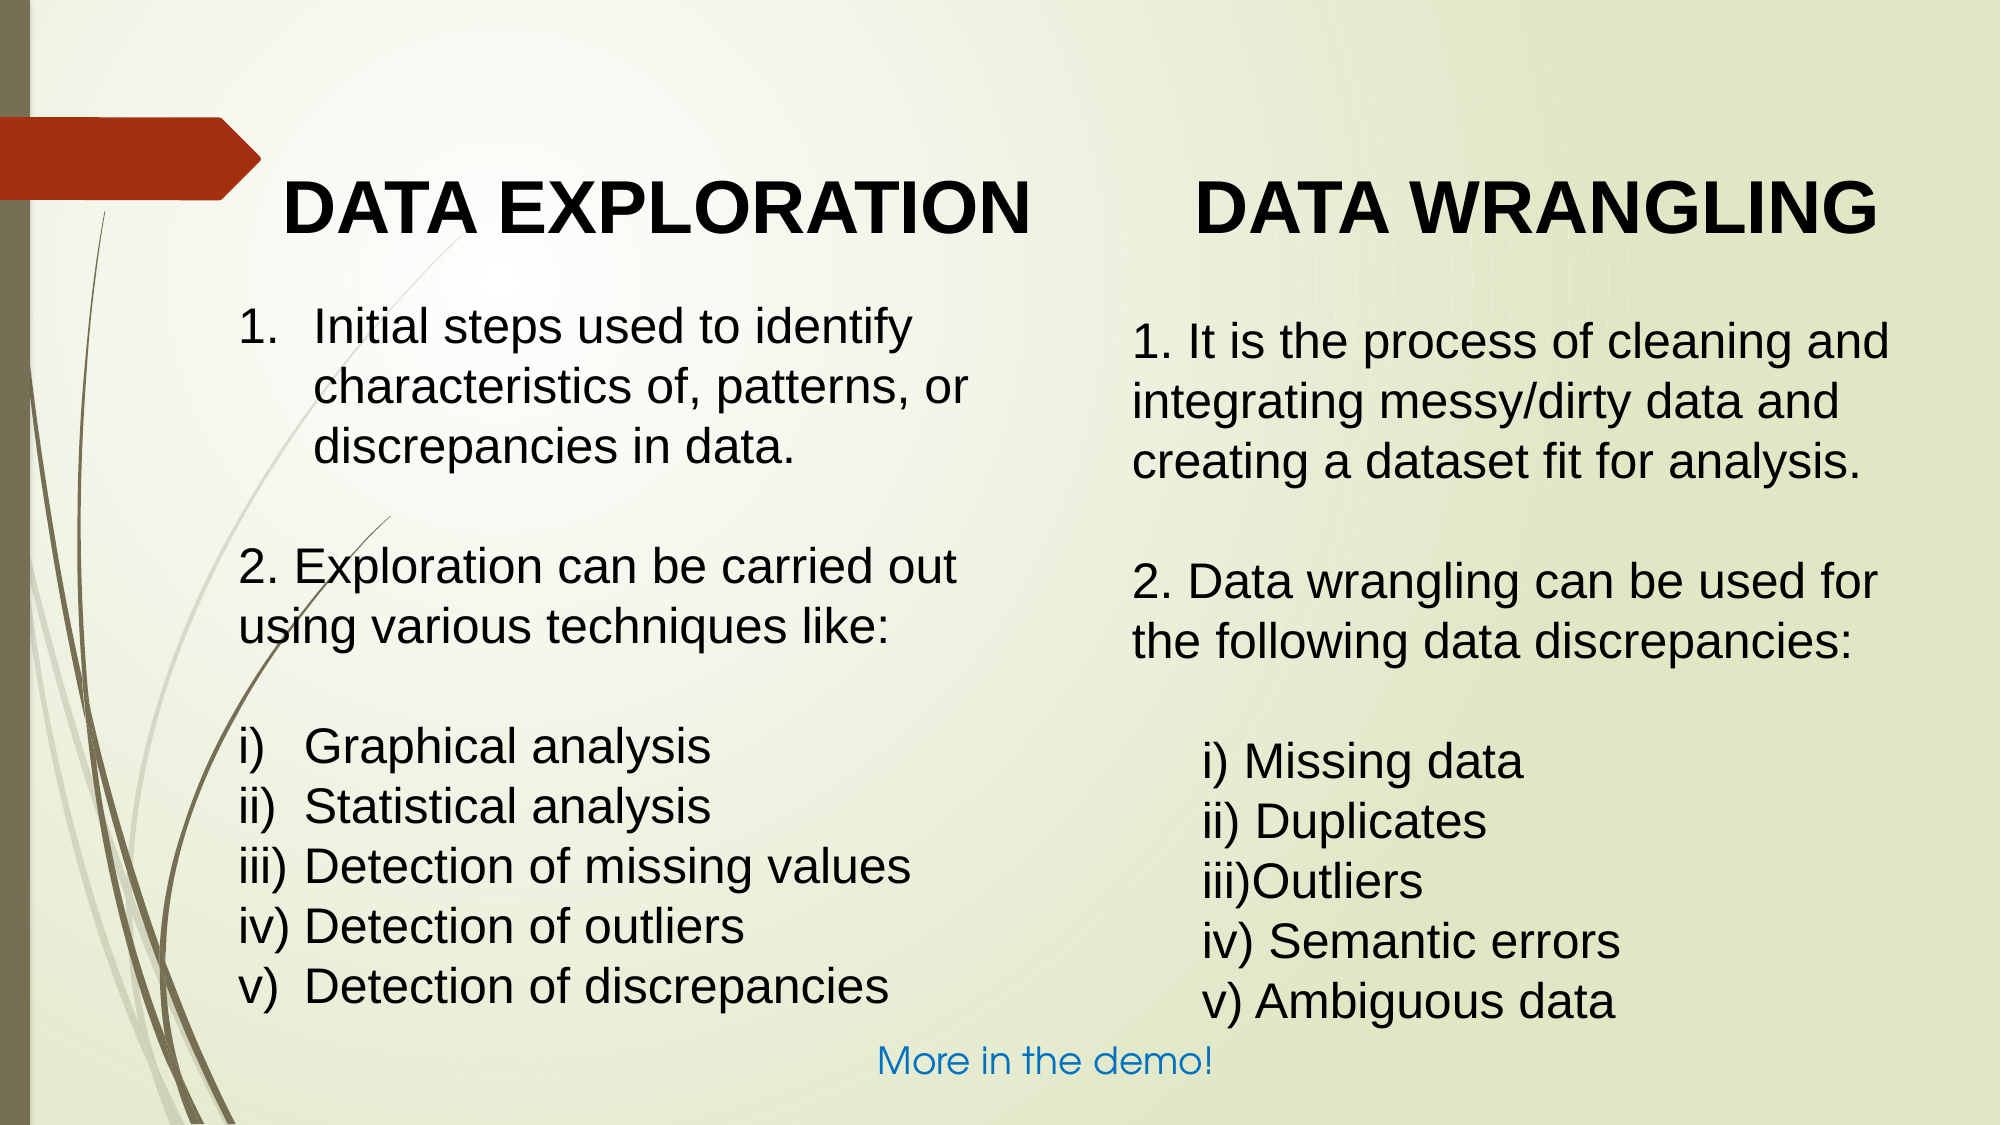

DATA EXPLORATION

Initial steps used to identify characteristics of, patterns, or discrepancies in data.

2. Exploration can be carried out using various techniques like:

Graphical analysis
Statistical analysis
Detection of missing values
Detection of outliers
Detection of discrepancies
DATA WRANGLING

1. It is the process of cleaning and integrating messy/dirty data and creating a dataset fit for analysis.

2. Data wrangling can be used for the following data discrepancies:

     i) Missing data
     ii) Duplicates
     iii)Outliers
     iv) Semantic errors
     v) Ambiguous data

More in the demo!